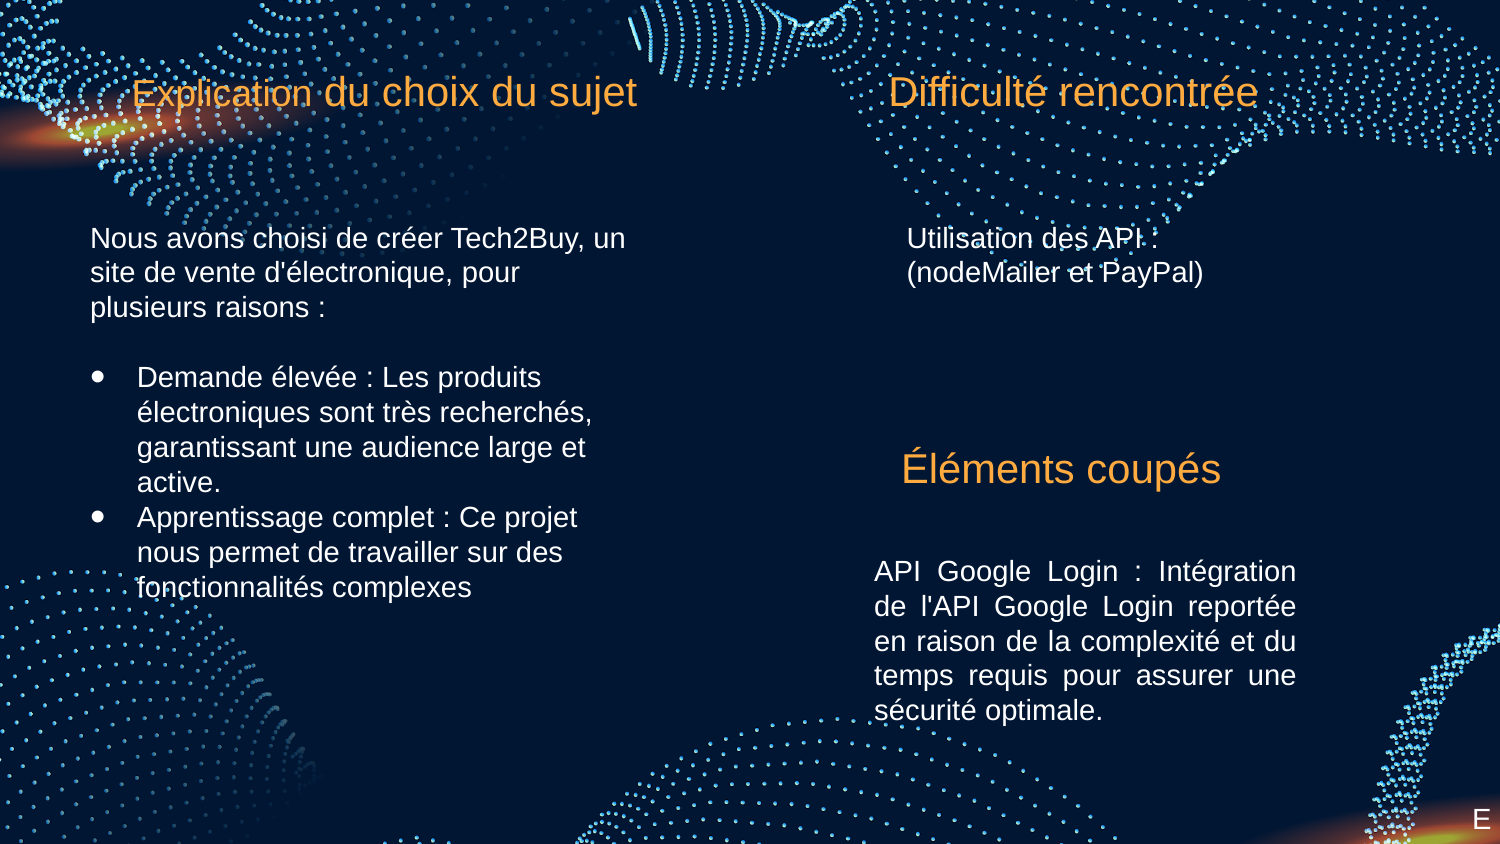

Explication du choix du sujet
Difficulté rencontrée
Nous avons choisi de créer Tech2Buy, un site de vente d'électronique, pour plusieurs raisons :

Demande élevée : Les produits électroniques sont très recherchés, garantissant une audience large et active.
Apprentissage complet : Ce projet nous permet de travailler sur des fonctionnalités complexes
Utilisation des API : (nodeMailer et PayPal)
Éléments coupés
API Google Login : Intégration de l'API Google Login reportée en raison de la complexité et du temps requis pour assurer une sécurité optimale.
E